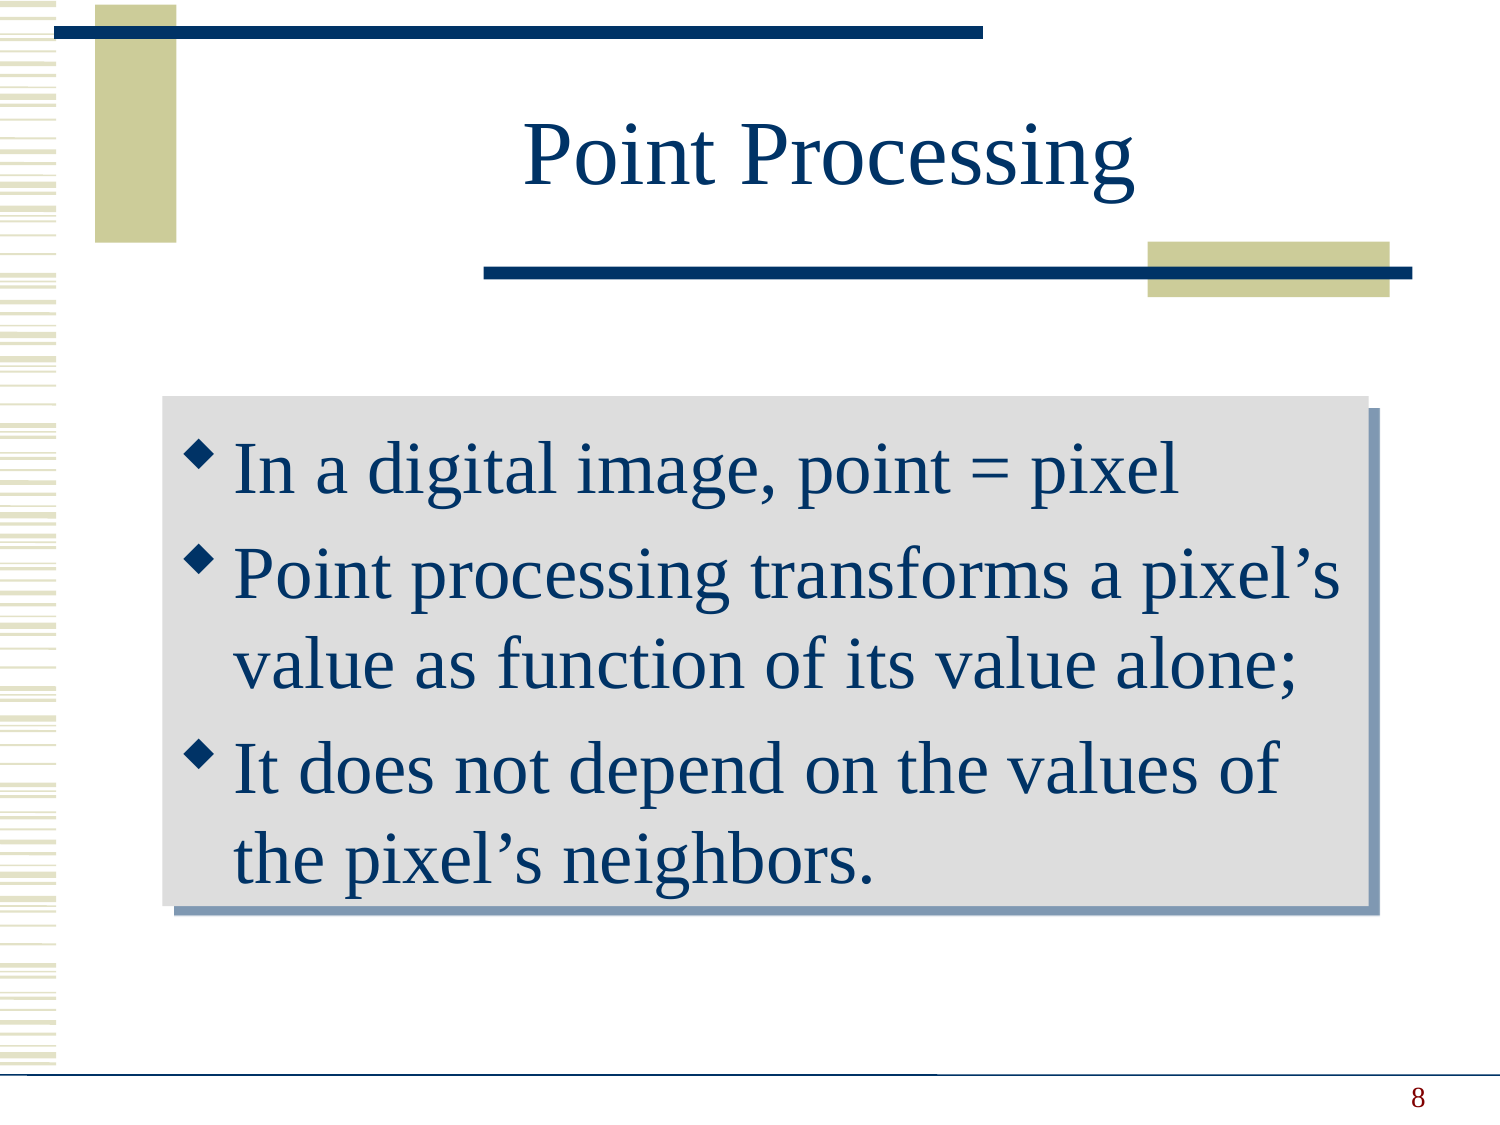

Point Processing
In a digital image, point = pixel
Point processing transforms a pixel’s value as function of its value alone;
It does not depend on the values of the pixel’s neighbors.
8